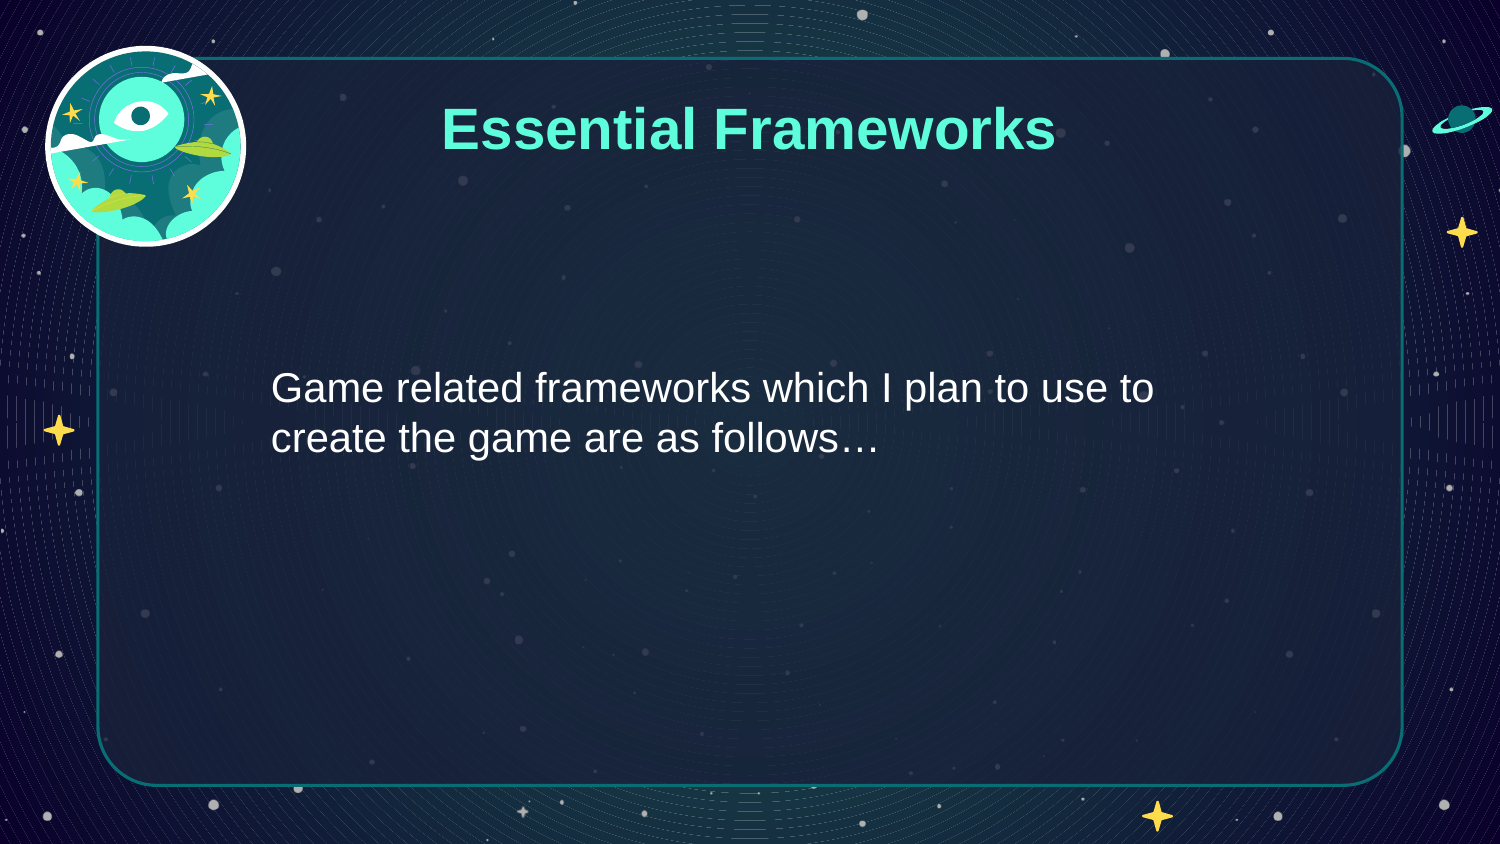

# Essential Frameworks
Game related frameworks which I plan to use to create the game are as follows…